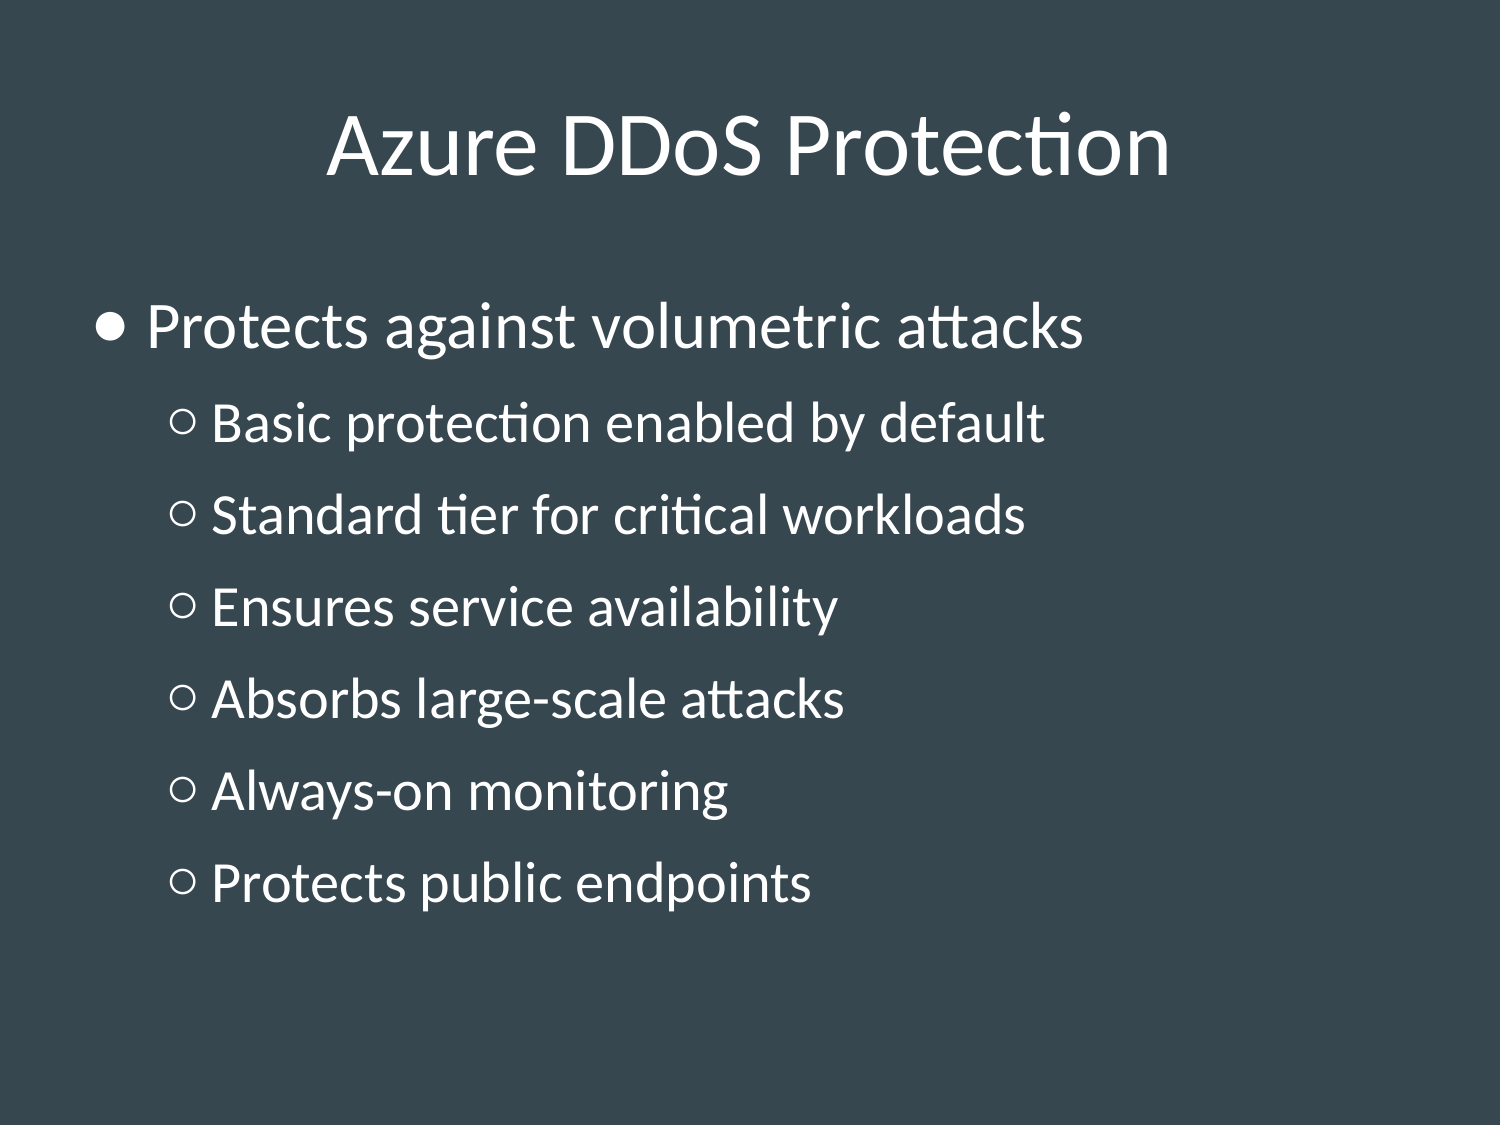

# Azure DDoS Protection
Protects against volumetric attacks
Basic protection enabled by default
Standard tier for critical workloads
Ensures service availability
Absorbs large-scale attacks
Always-on monitoring
Protects public endpoints